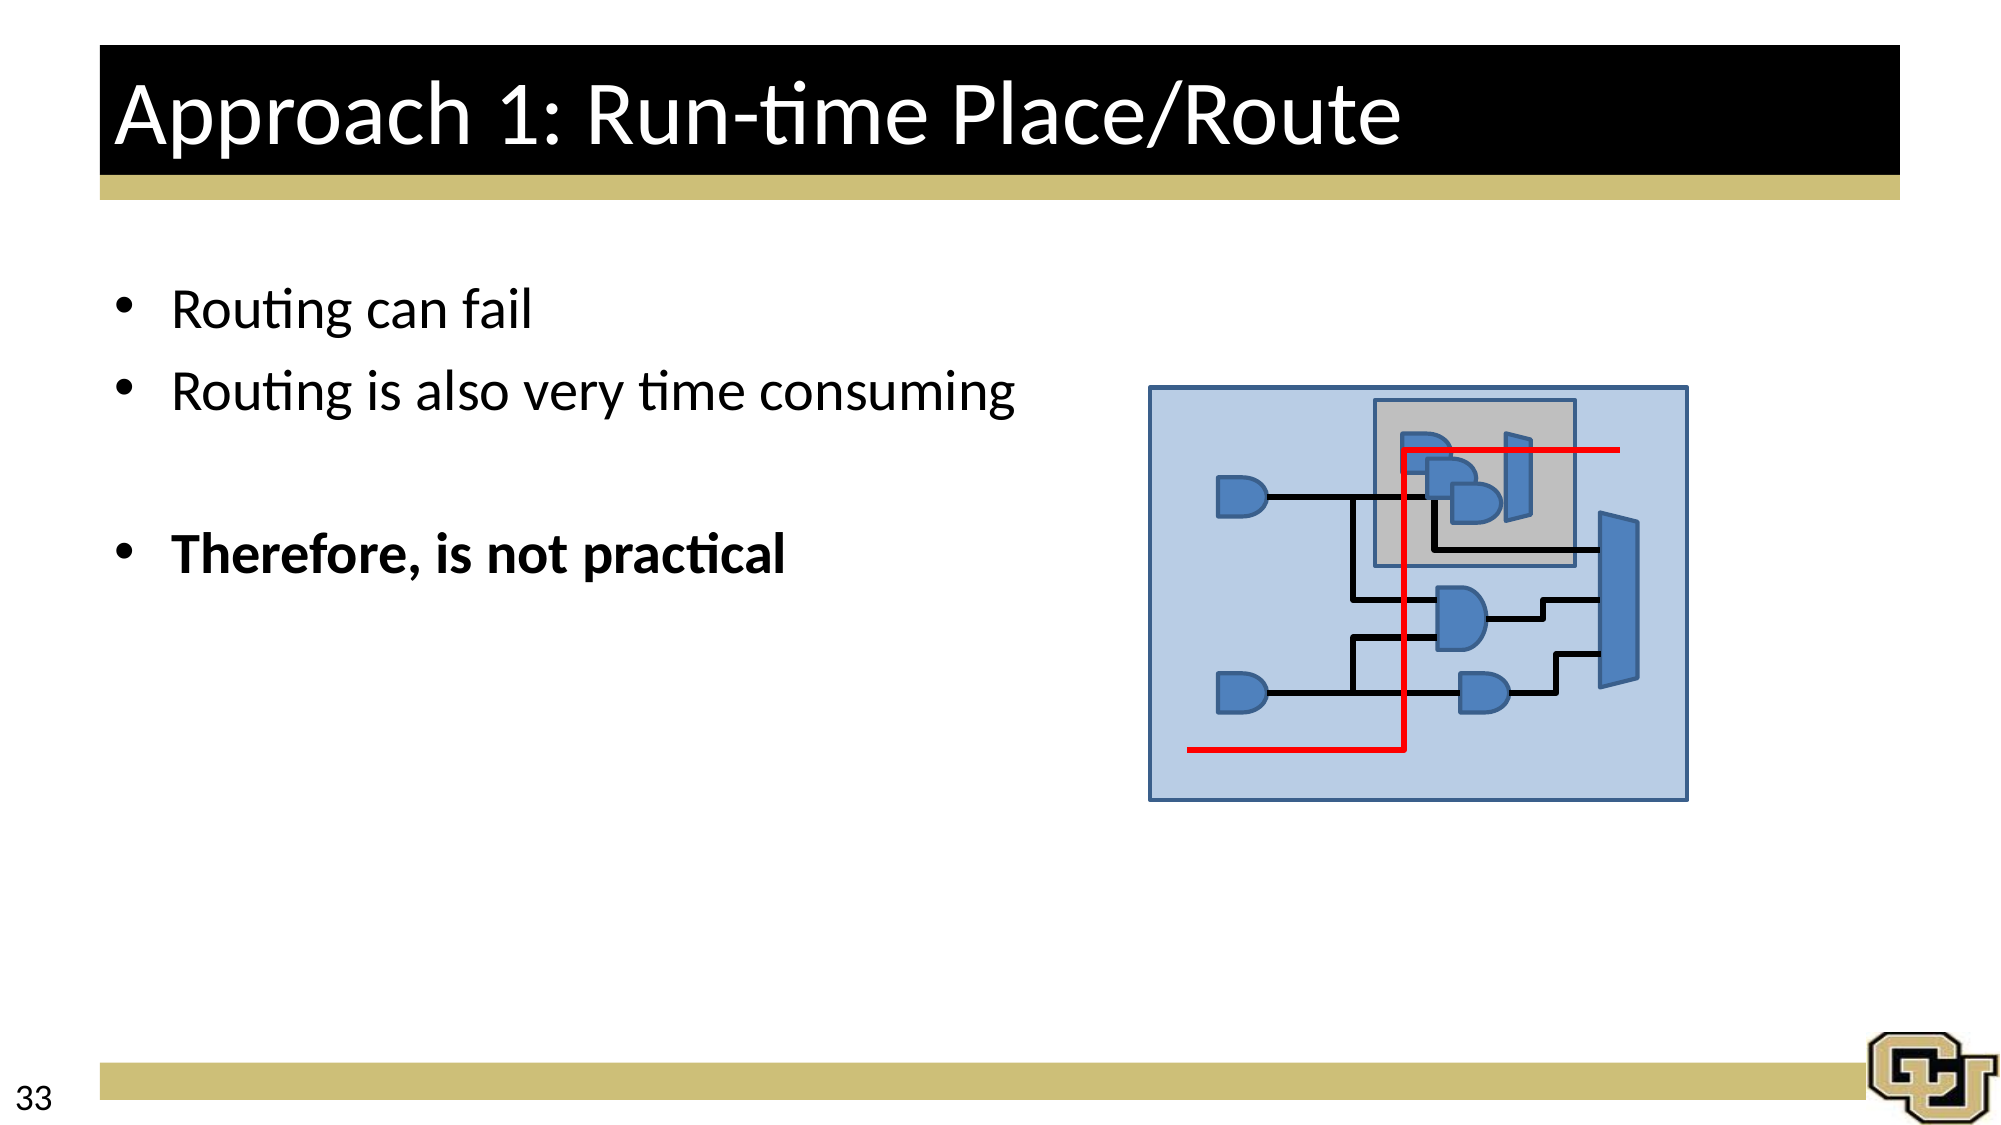

# Approach 1: Run-time Place/Route
Routing can fail
Routing is also very time consuming

Therefore, is not practical

33